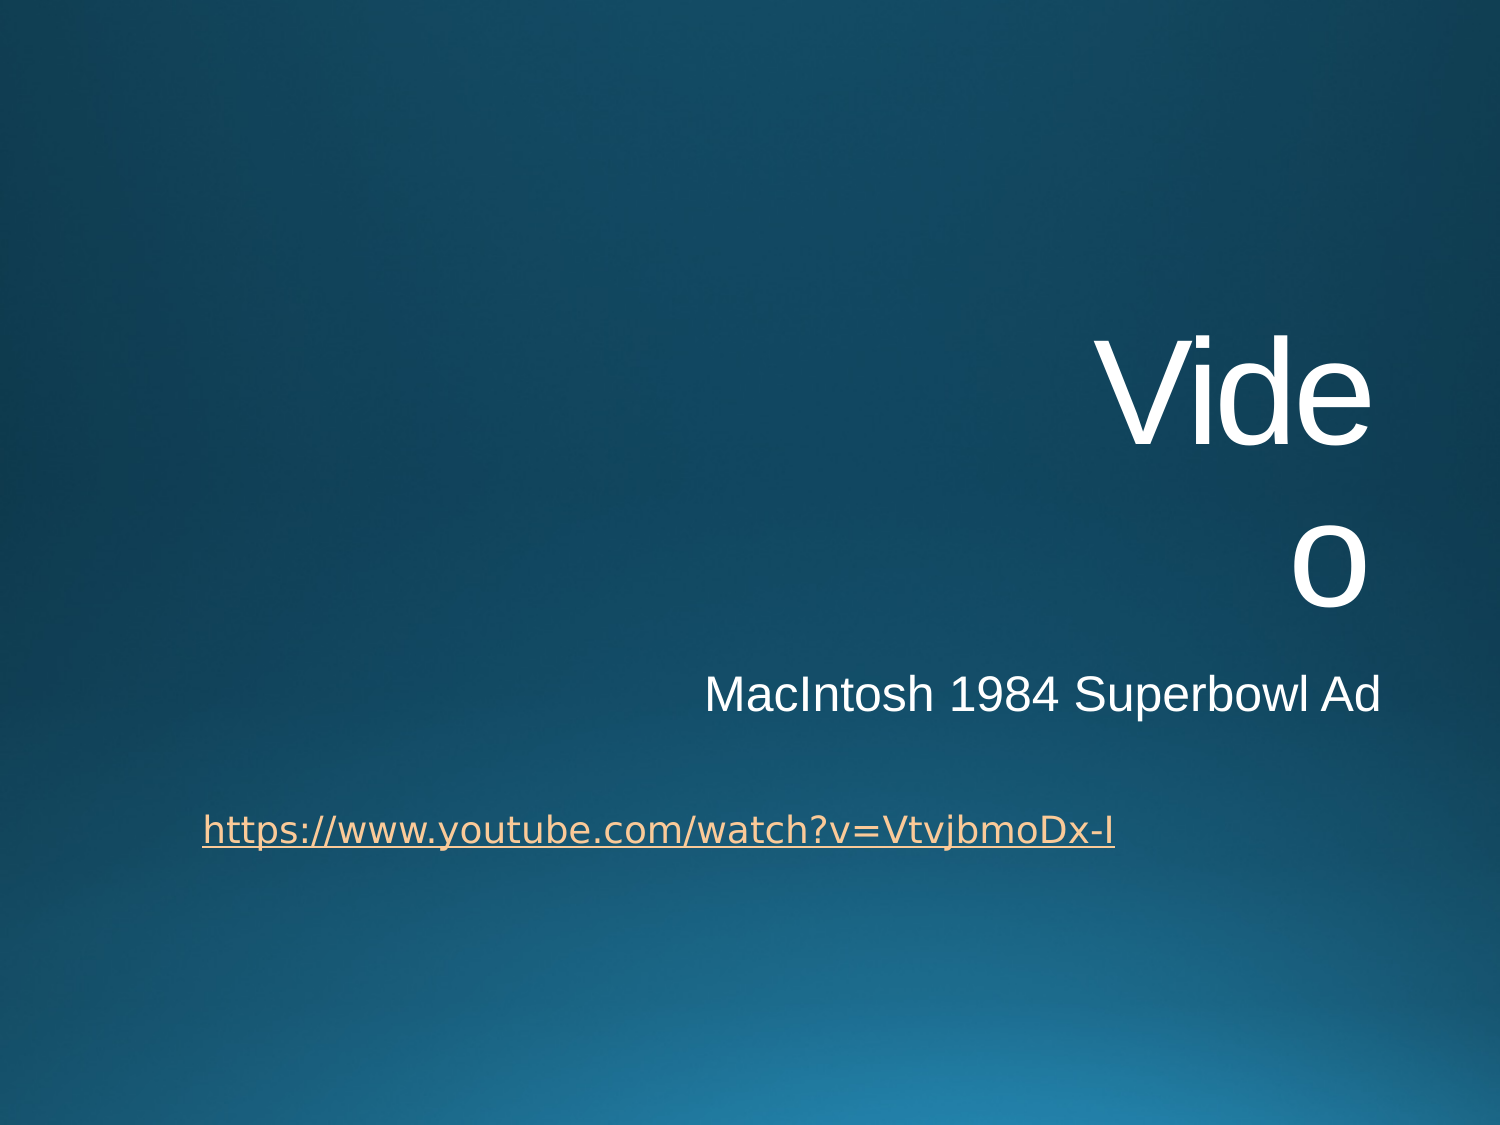

# Video
MacIntosh 1984 Superbowl Ad
https://www.youtube.com/watch?v=VtvjbmoDx-I